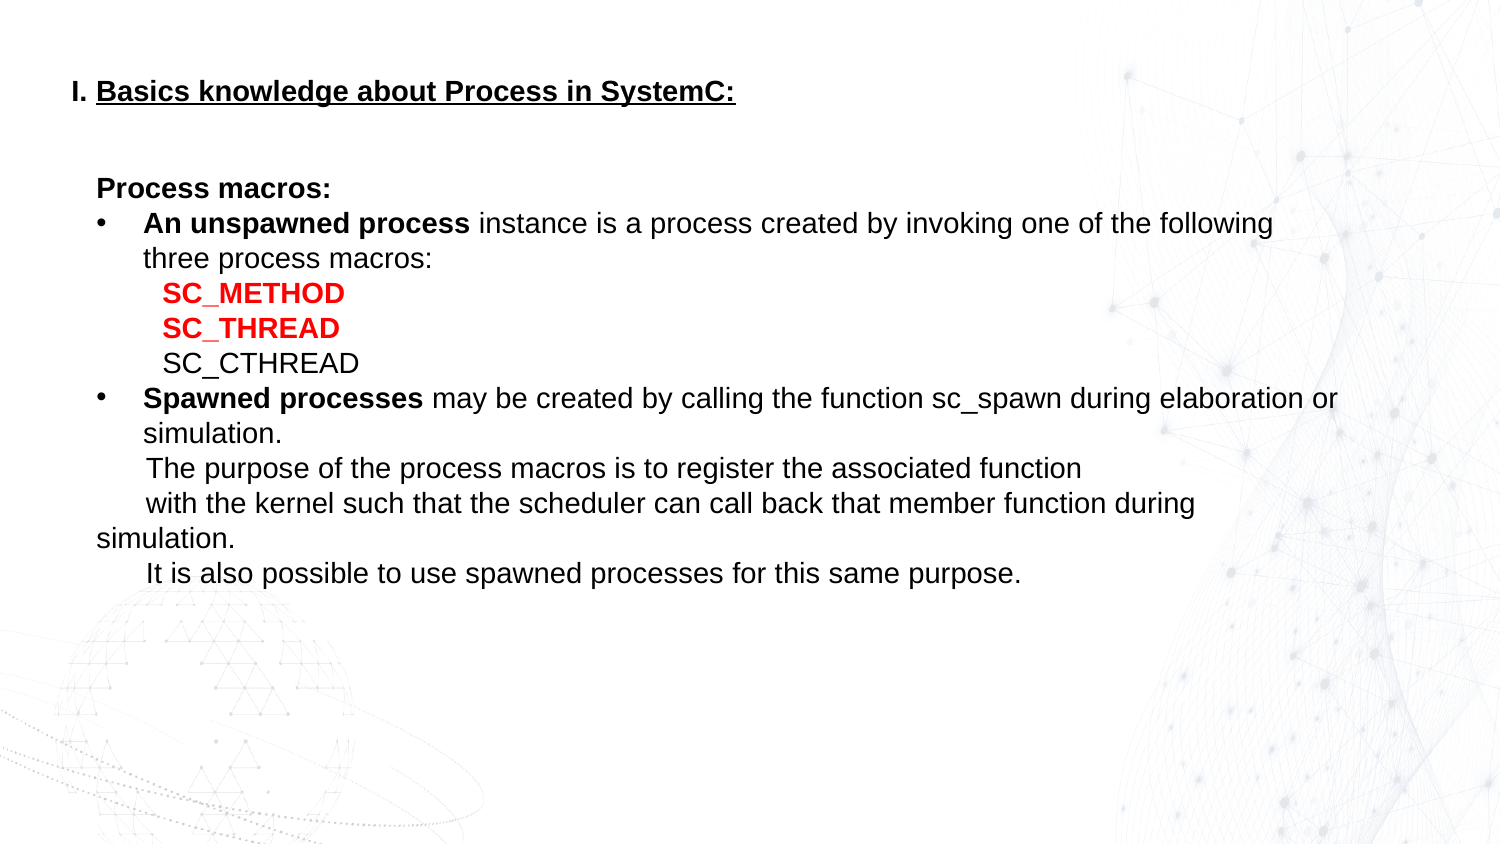

I. Basics knowledge about Process in SystemC:
Process macros:
An unspawned process instance is a process created by invoking one of the following three process macros:
        SC_METHOD
        SC_THREAD
        SC_CTHREAD
Spawned processes may be created by calling the function sc_spawn during elaboration or simulation.
      The purpose of the process macros is to register the associated function
      with the kernel such that the scheduler can call back that member function during simulation.
      It is also possible to use spawned processes for this same purpose.